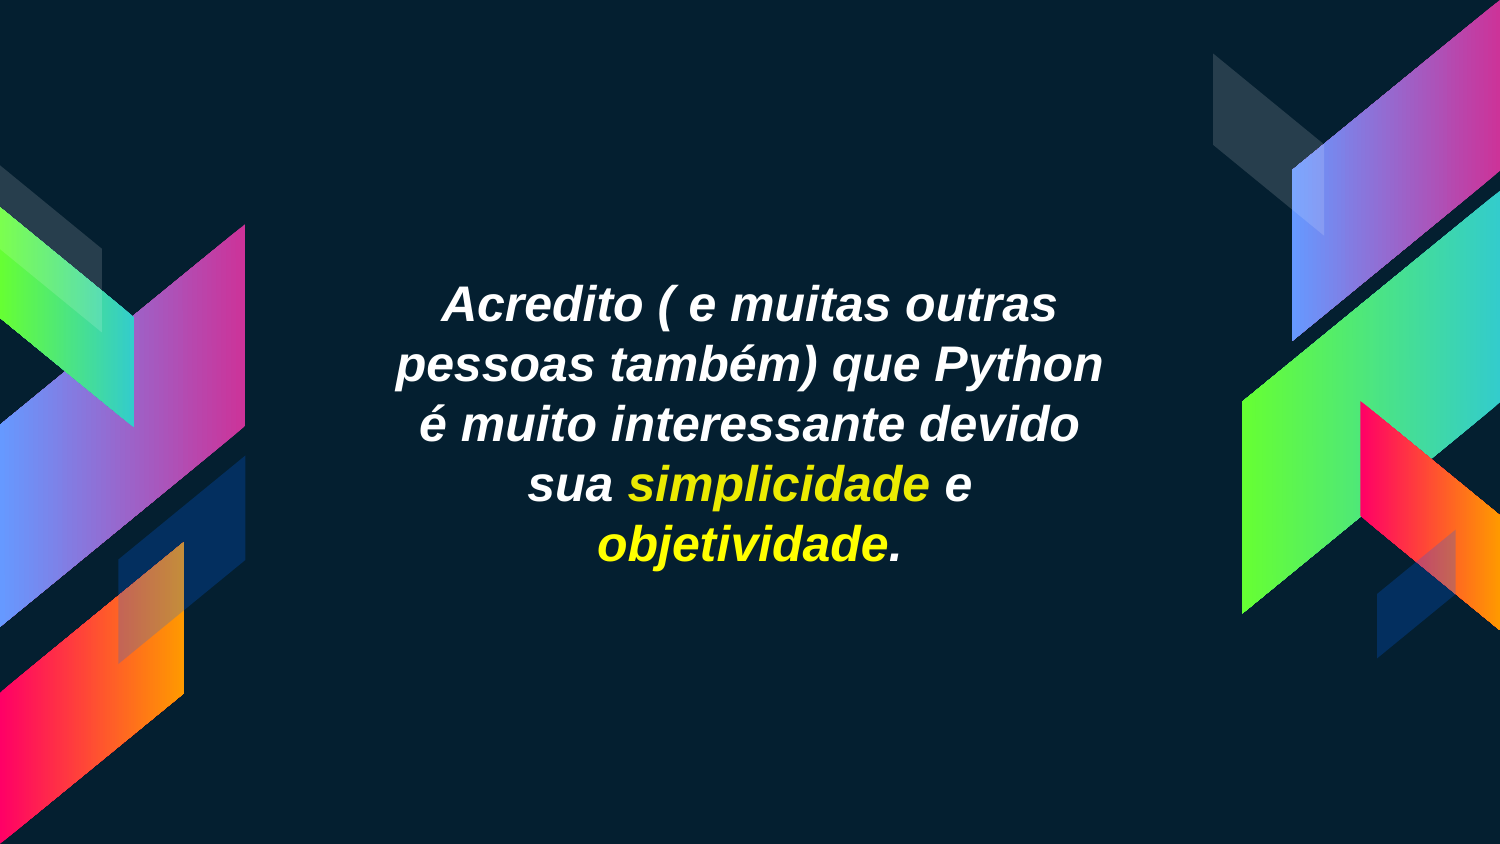

Acredito ( e muitas outras pessoas também) que Python é muito interessante devido sua simplicidade e objetividade.